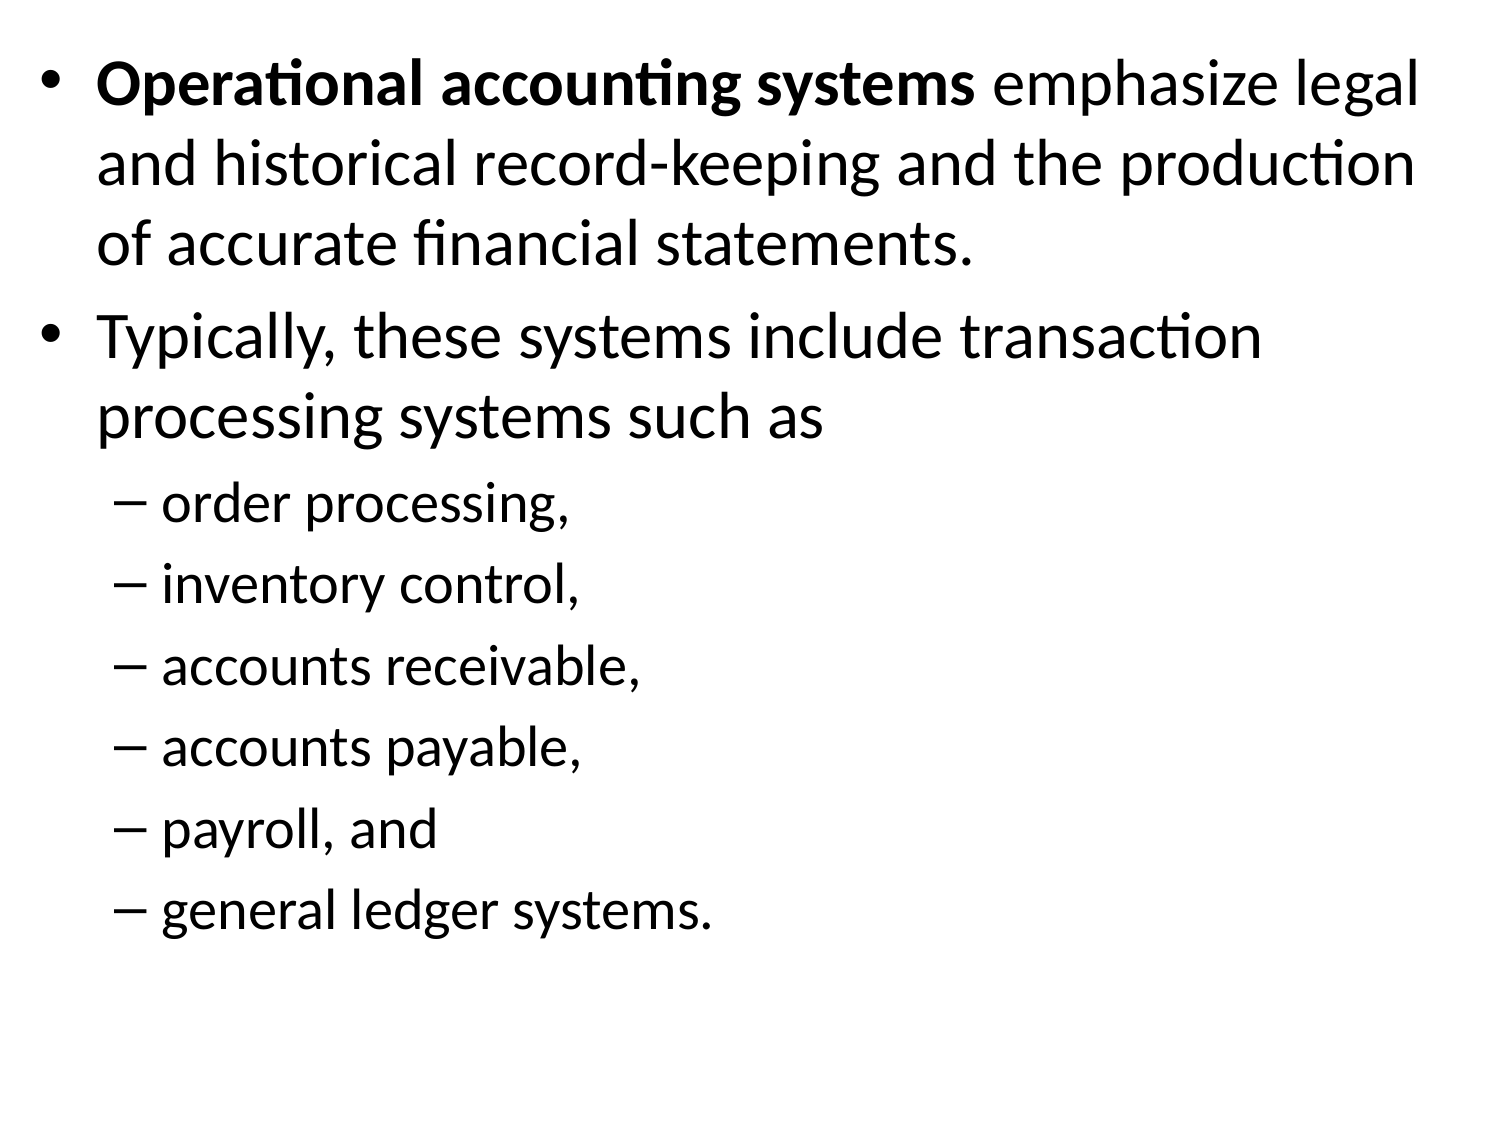

Operational accounting systems emphasize legal and historical record-keeping and the production of accurate financial statements.
Typically, these systems include transaction processing systems such as
order processing,
inventory control,
accounts receivable,
accounts payable,
payroll, and
general ledger systems.